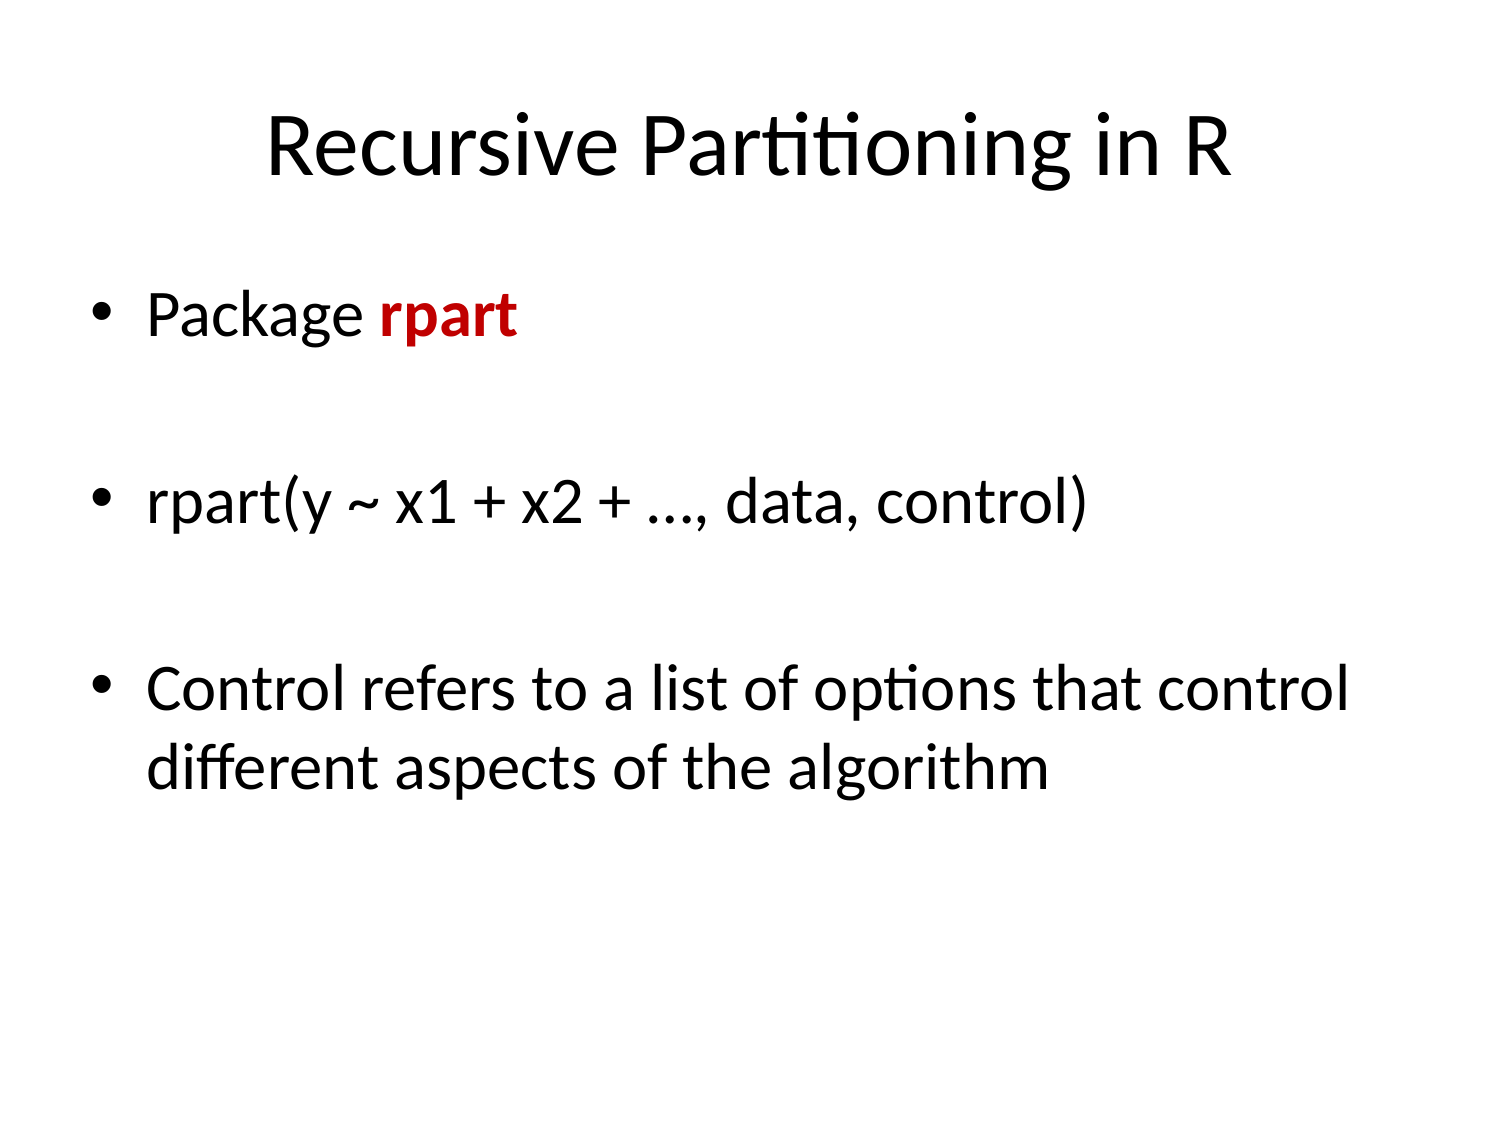

# Recursive Partitioning in R
Package rpart

rpart(y ~ x1 + x2 + …, data, control)

Control refers to a list of options that control different aspects of the algorithm